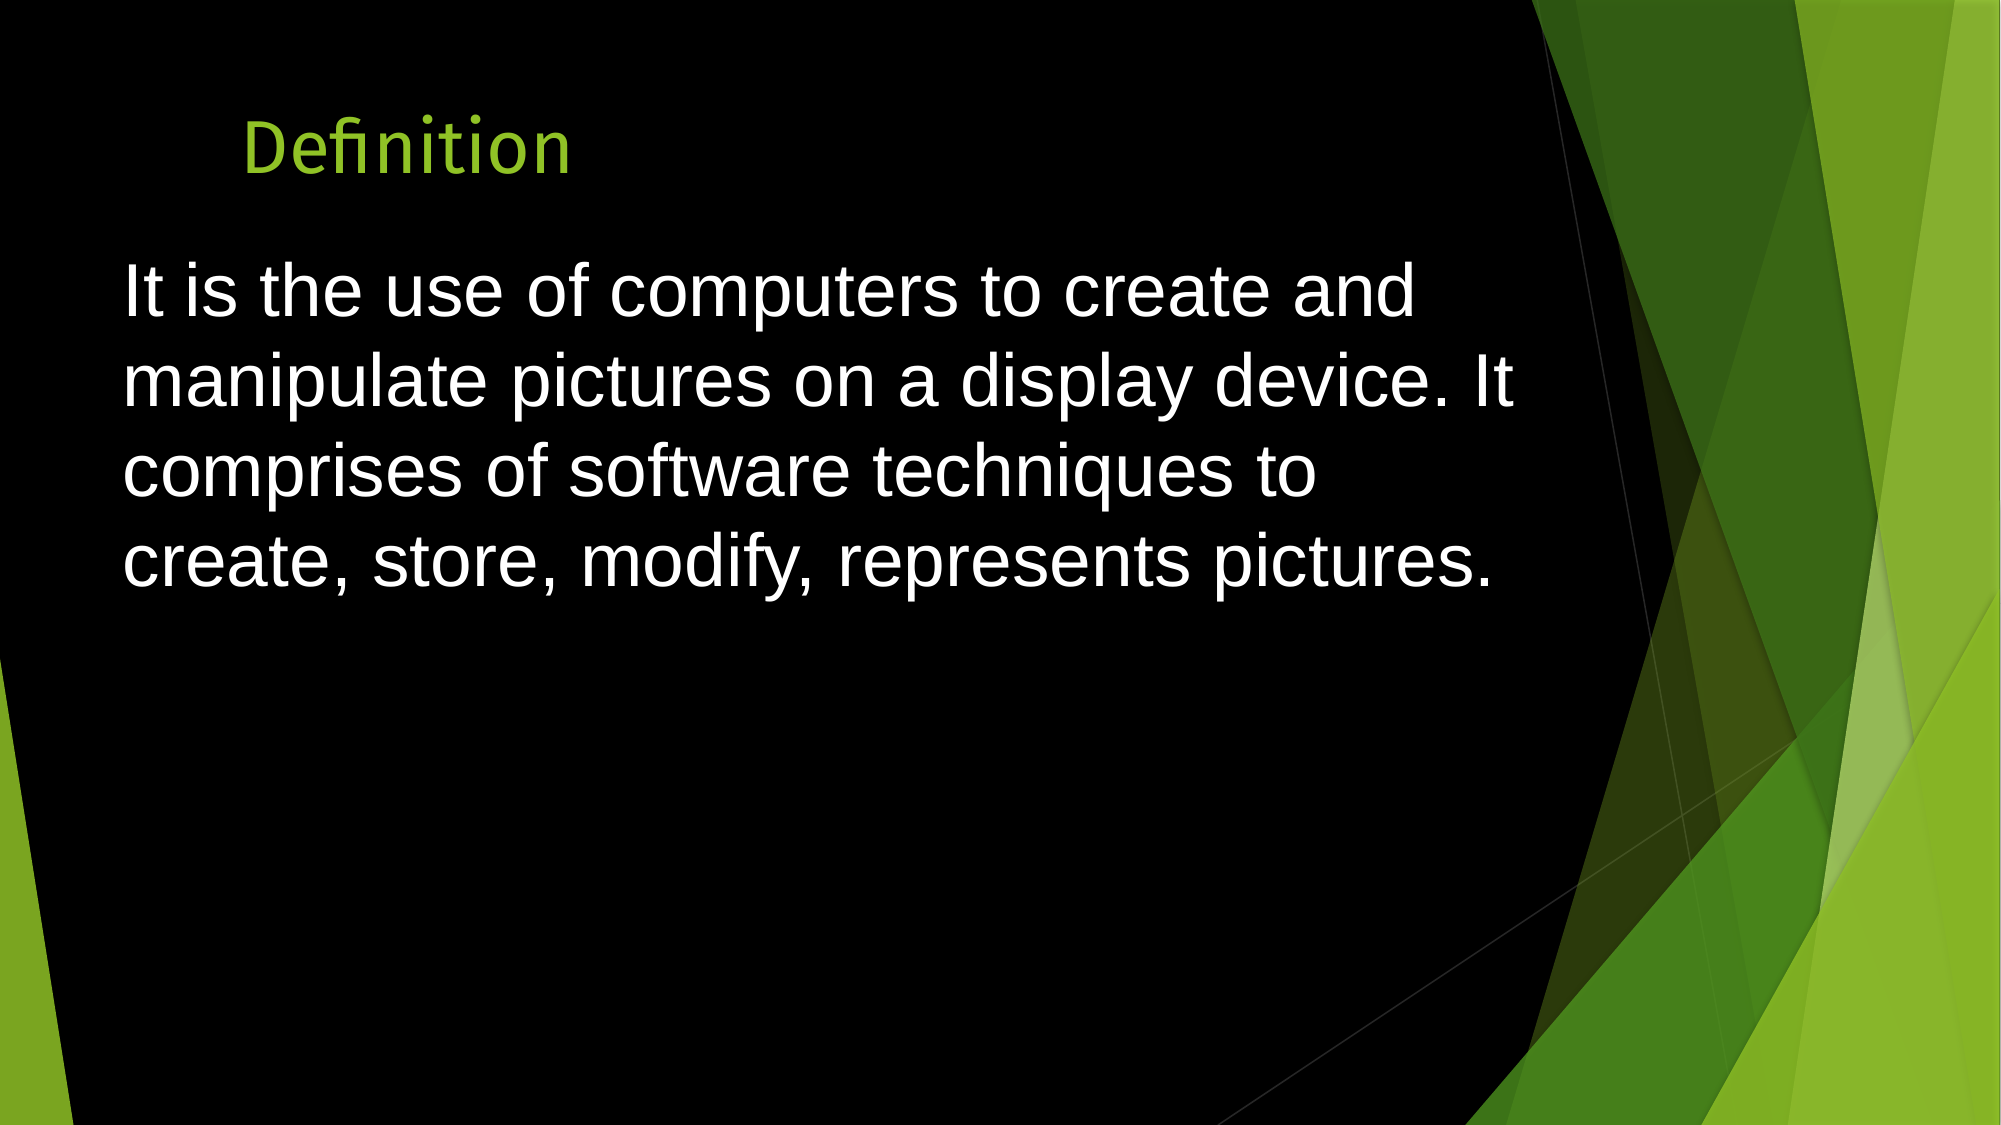

# Definition
It is the use of computers to create and manipulate pictures on a display device. It comprises of software techniques to create, store, modify, represents pictures.